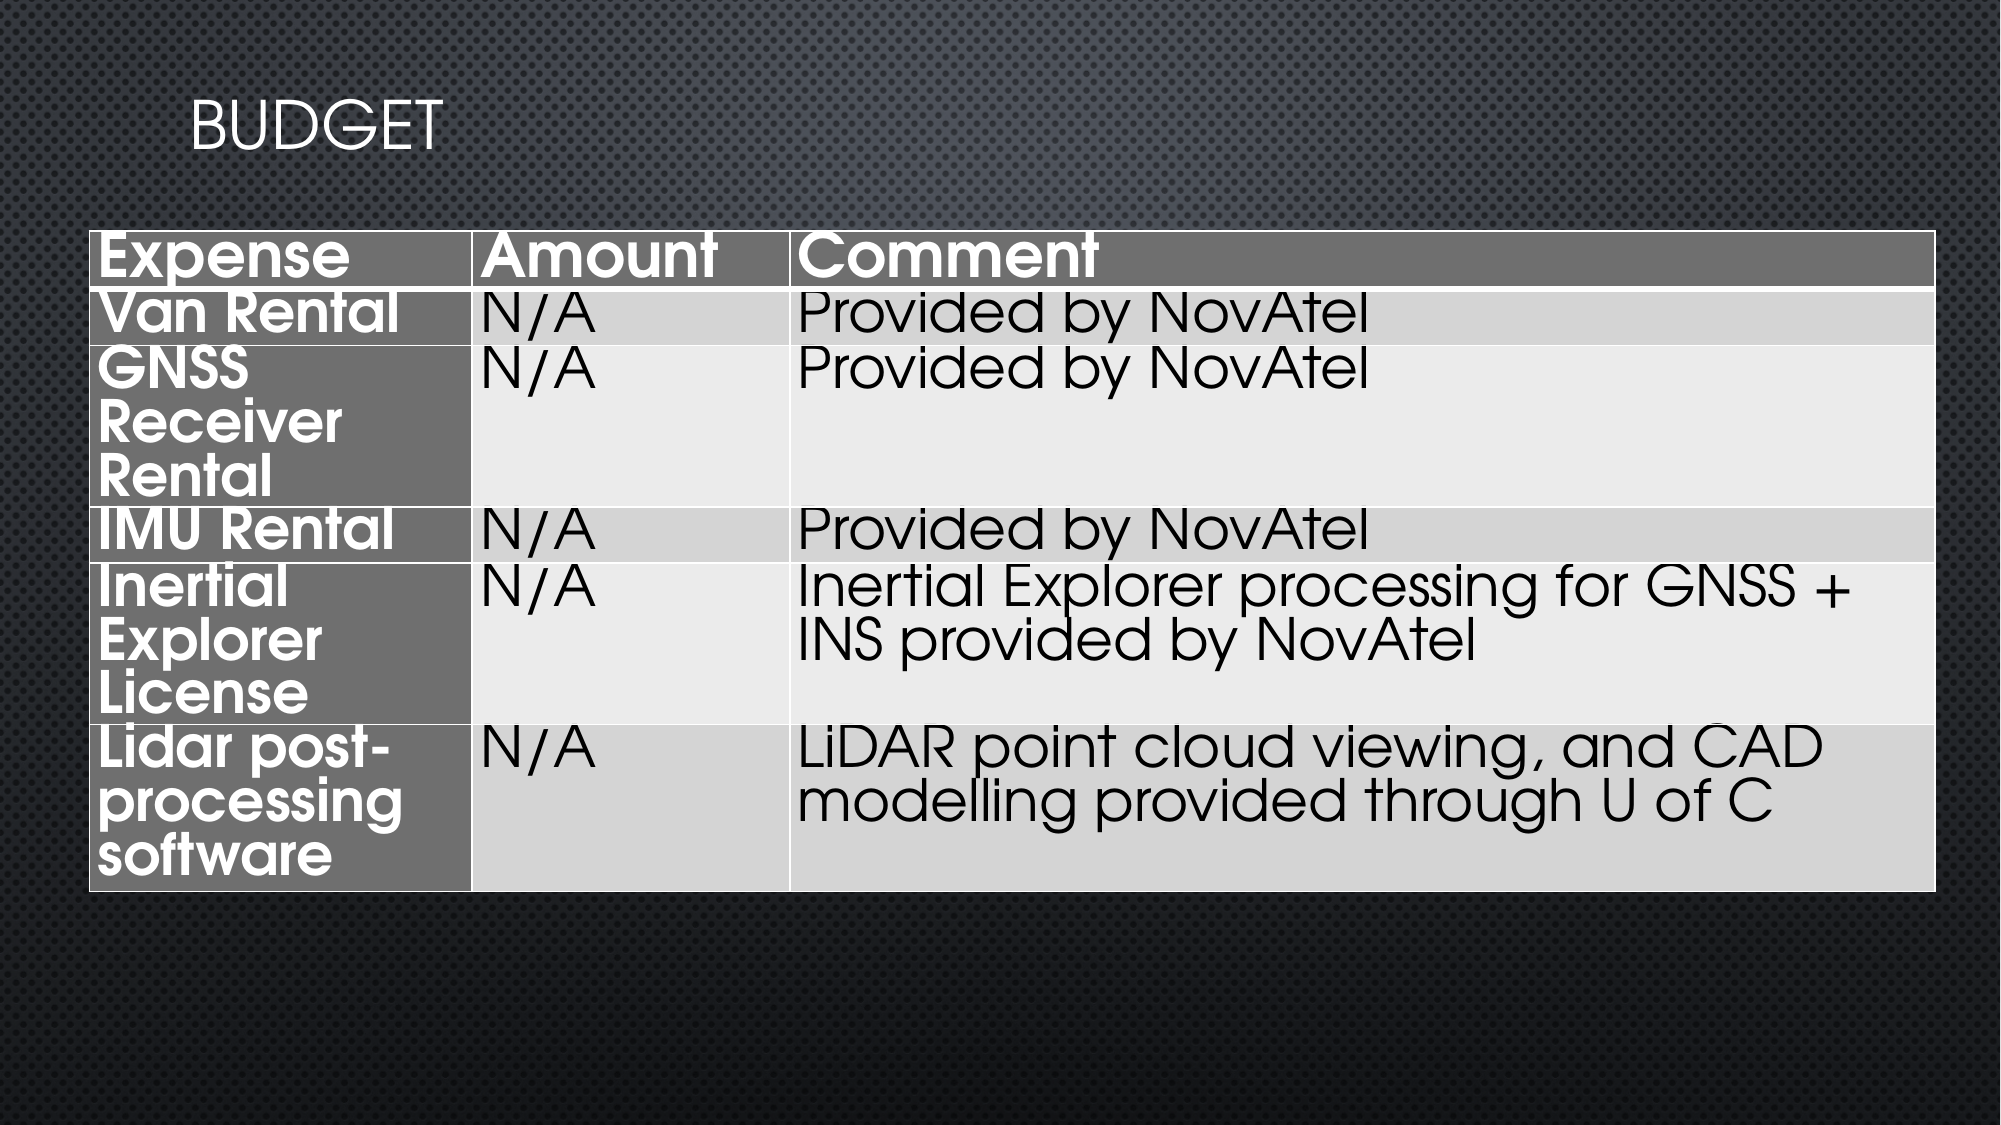

# Budget
| Expense | Amount | Comment |
| --- | --- | --- |
| Van Rental | N/A | Provided by NovAtel |
| GNSS Receiver Rental | N/A | Provided by NovAtel |
| IMU Rental | N/A | Provided by NovAtel |
| Inertial Explorer License | N/A | Inertial Explorer processing for GNSS + INS provided by NovAtel |
| Lidar post-processing software | N/A | LiDAR point cloud viewing, and CAD modelling provided through U of C |